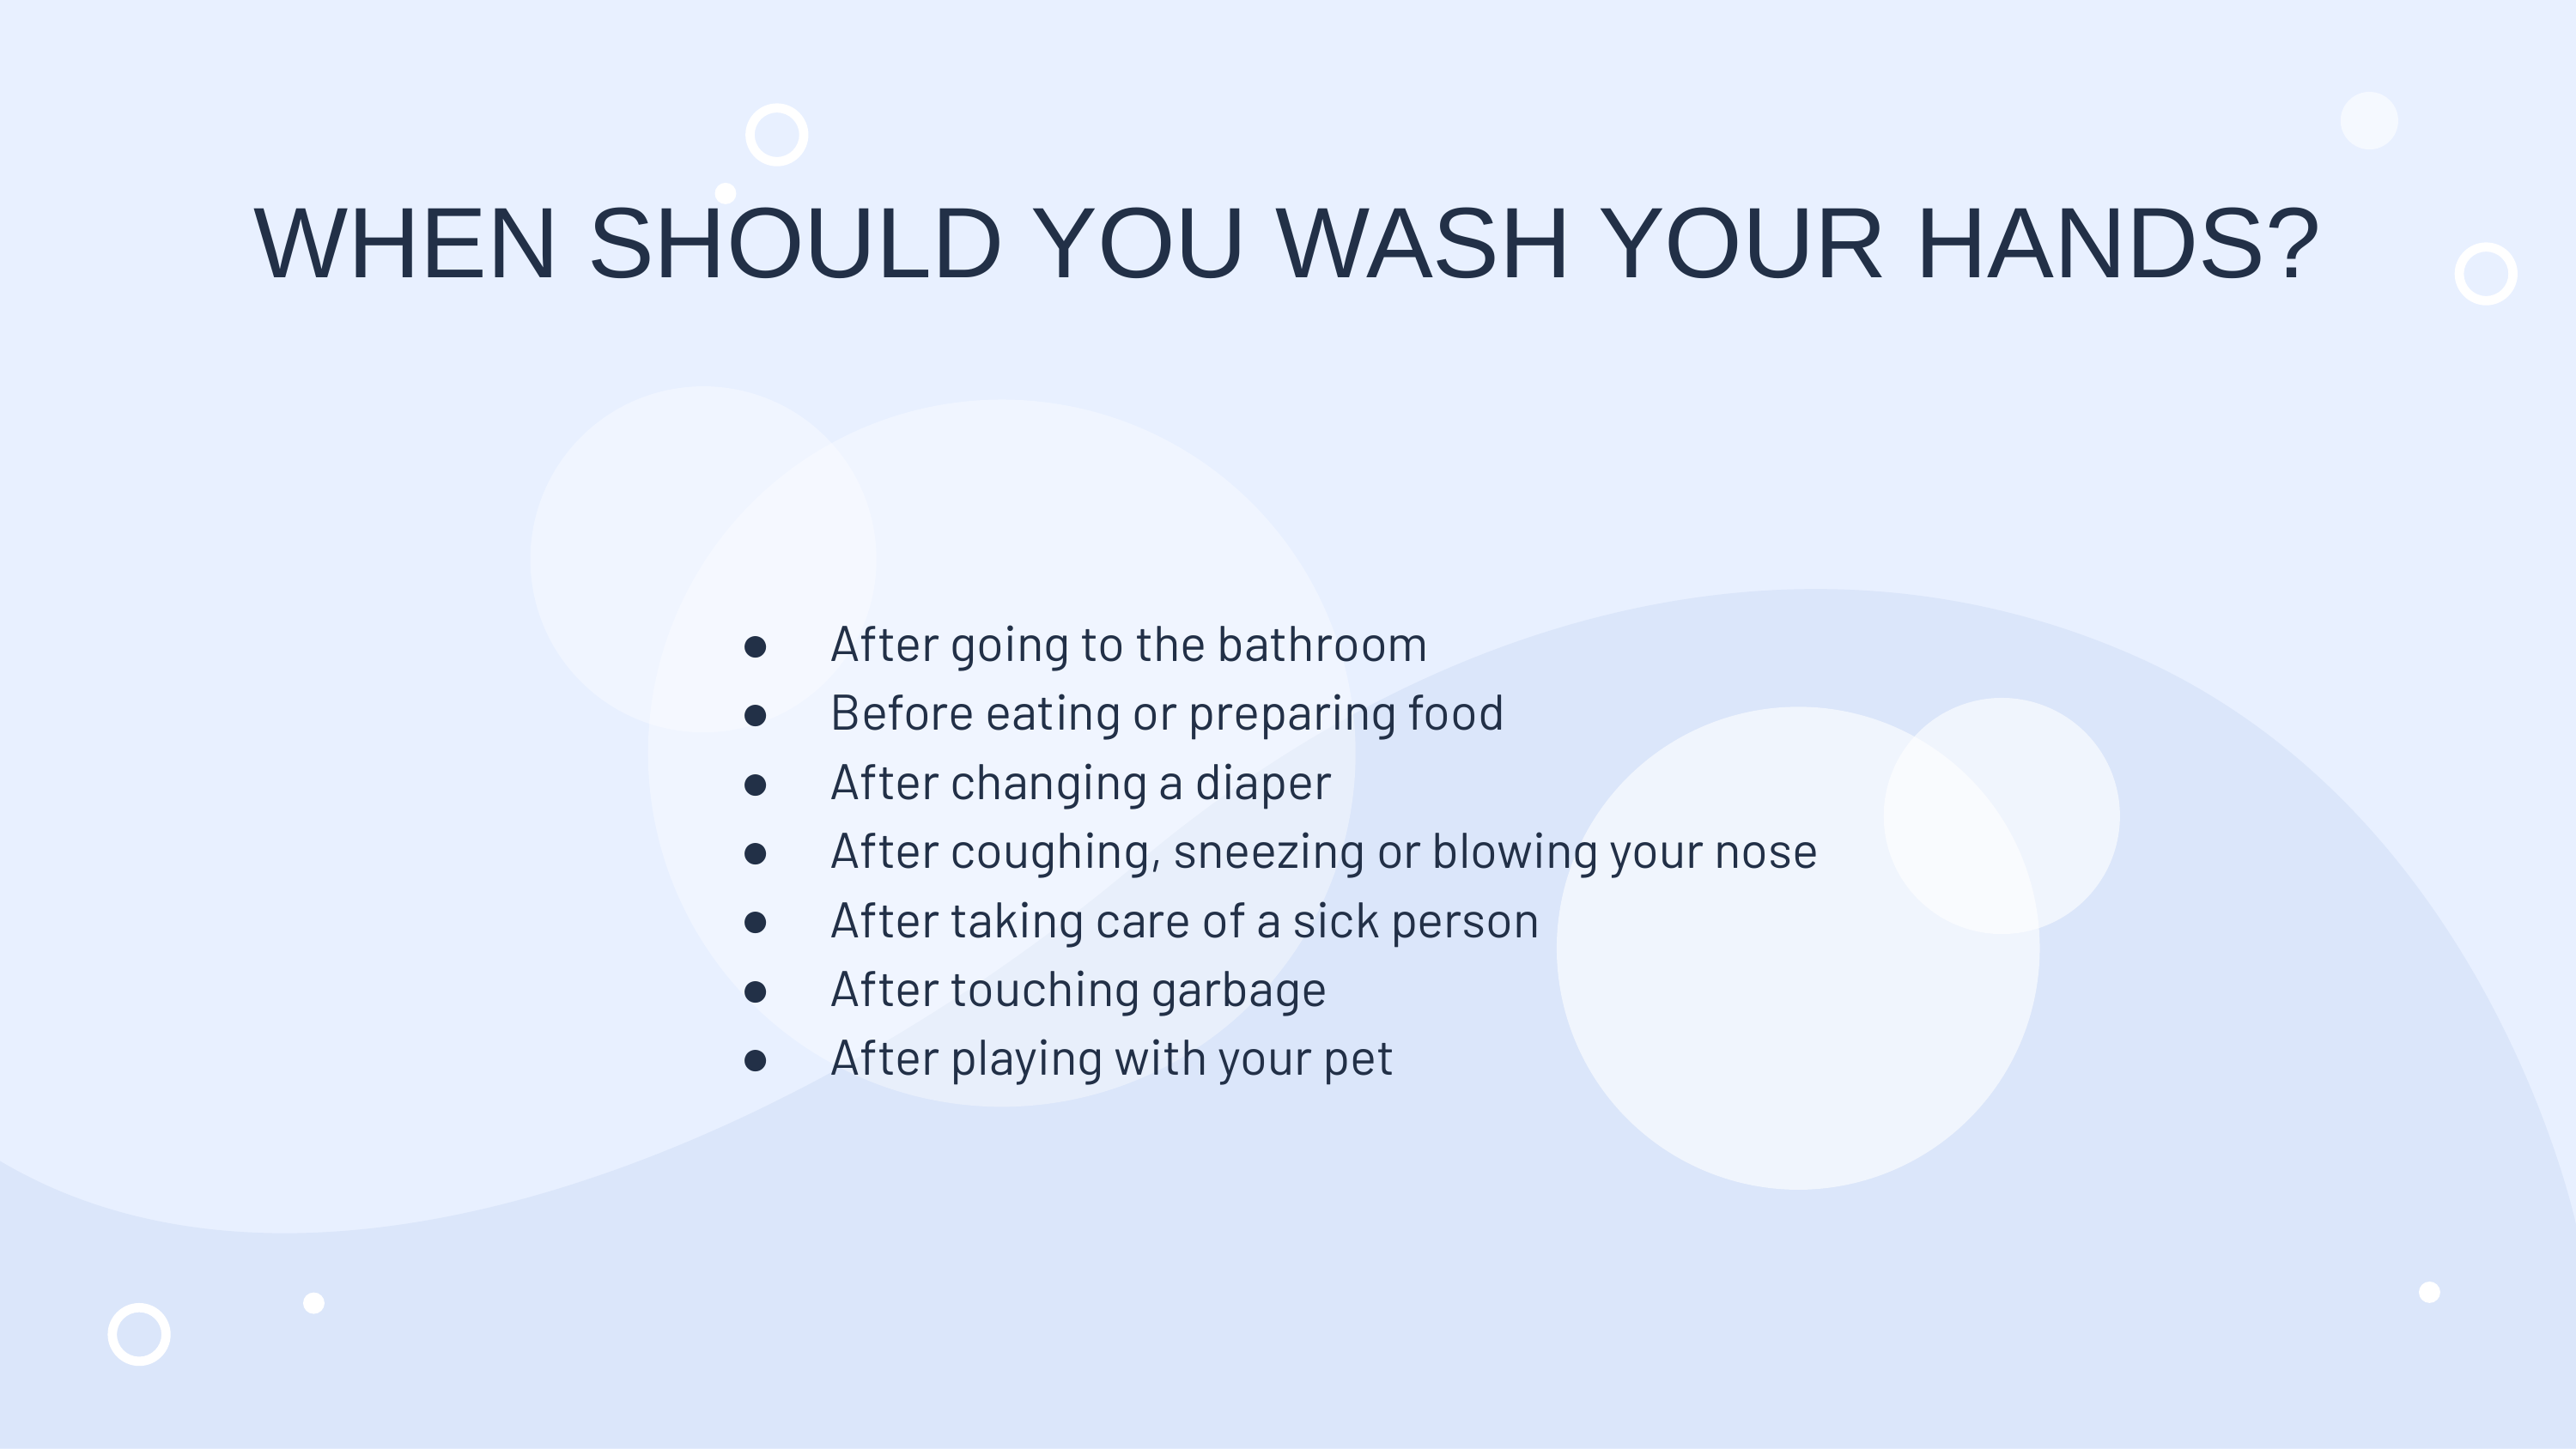

# WHEN SHOULD YOU WASH YOUR HANDS?
After going to the bathroom
Before eating or preparing food
After changing a diaper
After coughing, sneezing or blowing your nose
After taking care of a sick person
After touching garbage
After playing with your pet